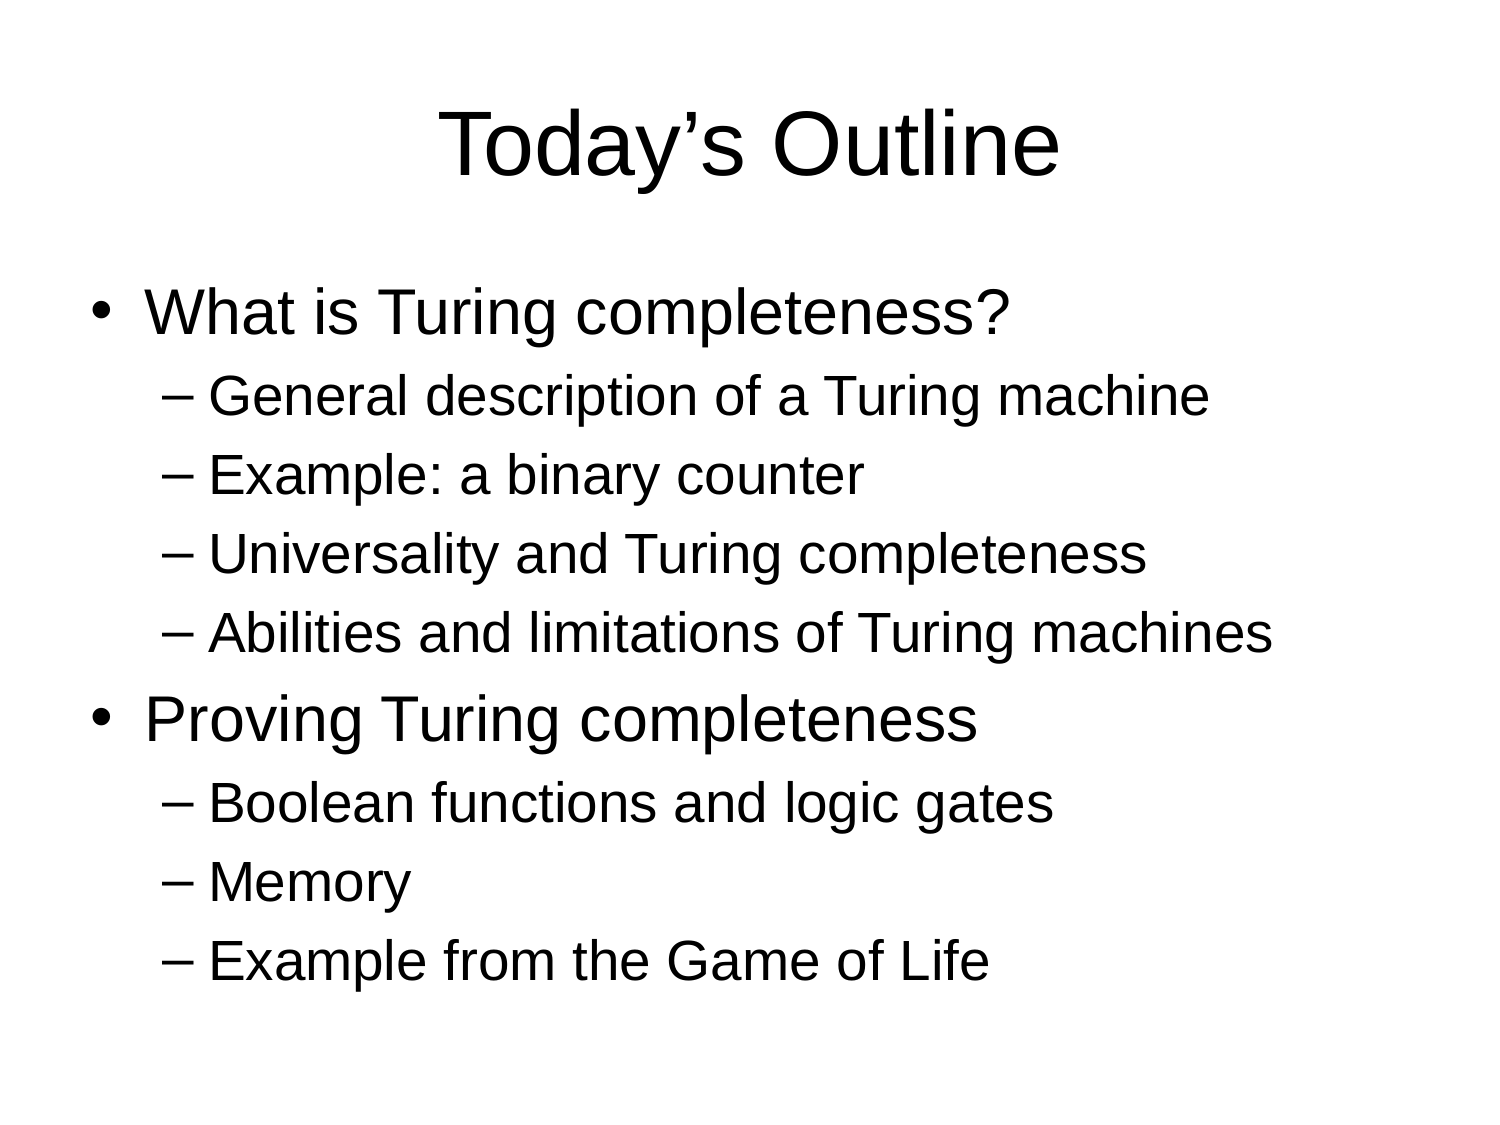

# Today’s Outline
What is Turing completeness?
General description of a Turing machine
Example: a binary counter
Universality and Turing completeness
Abilities and limitations of Turing machines
Proving Turing completeness
Boolean functions and logic gates
Memory
Example from the Game of Life